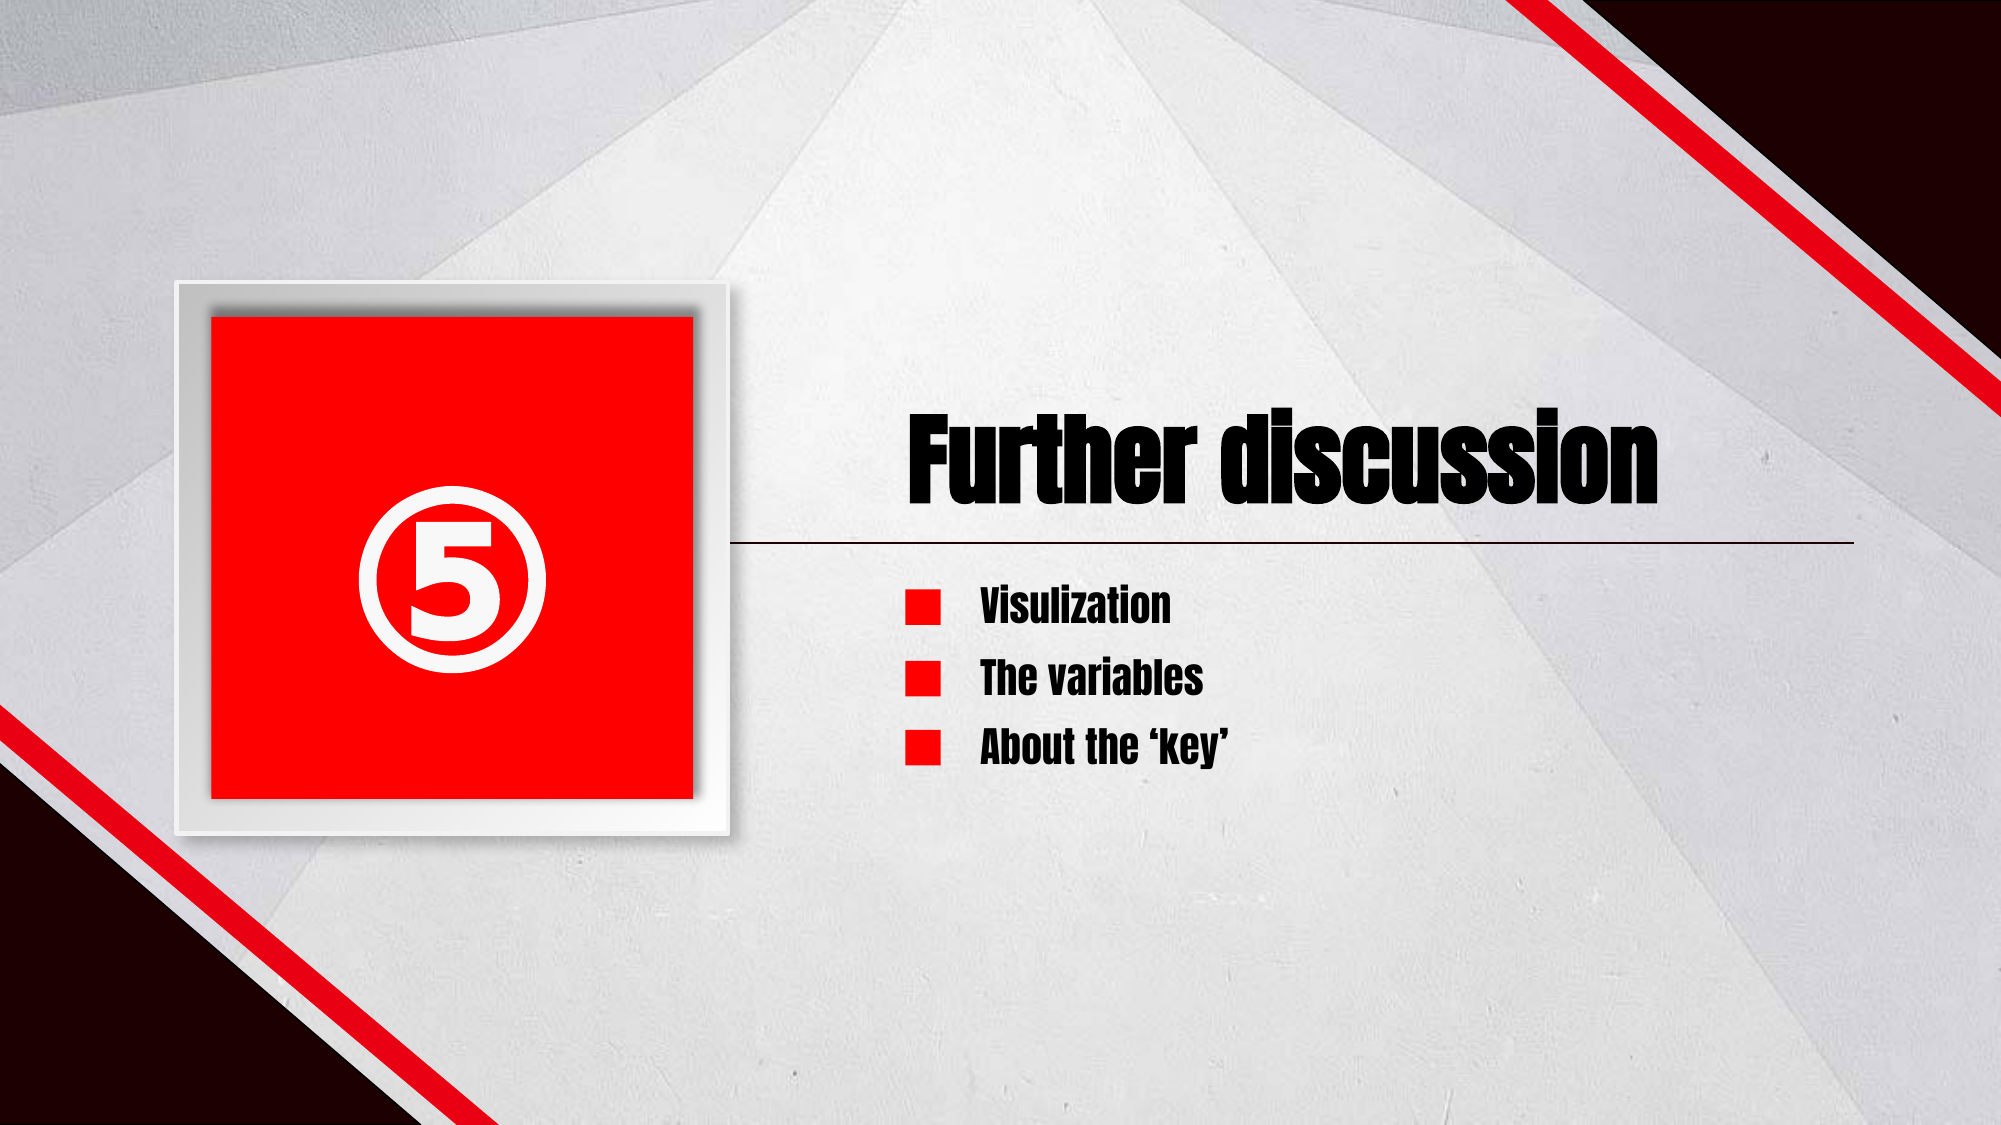

⑤

Further discussion
Visulization

The variables

About the ‘key’